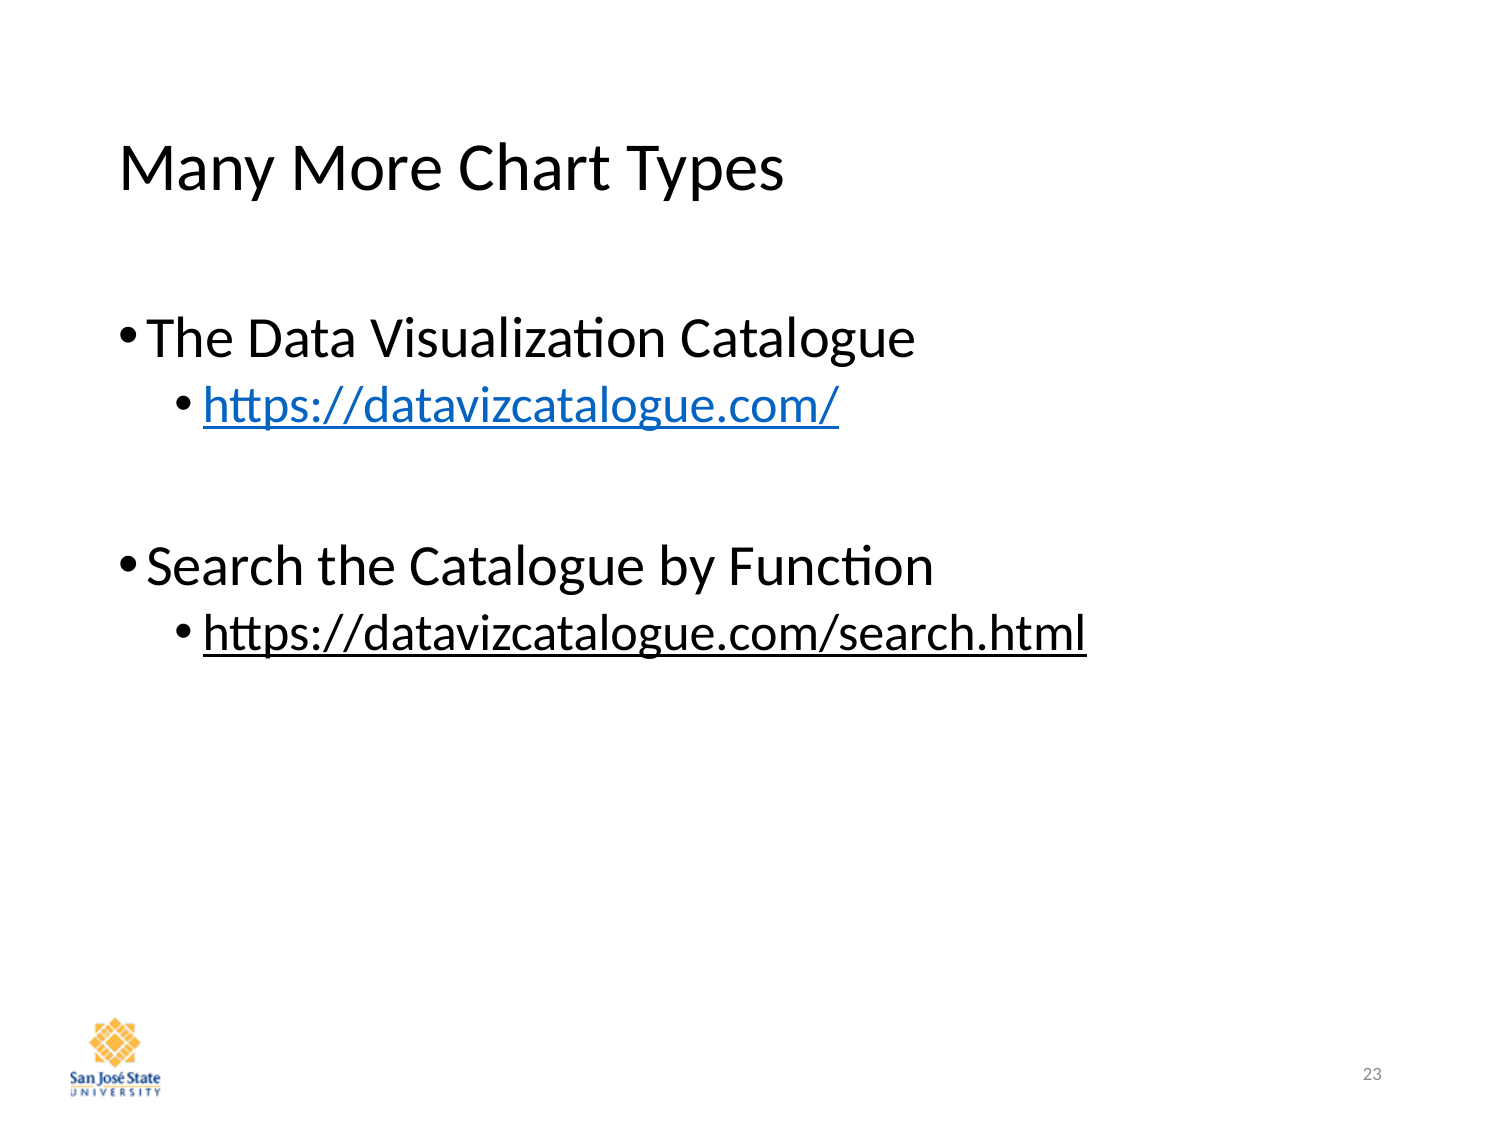

# Many More Chart Types
The Data Visualization Catalogue
https://datavizcatalogue.com/

Search the Catalogue by Function
https://datavizcatalogue.com/search.html

23